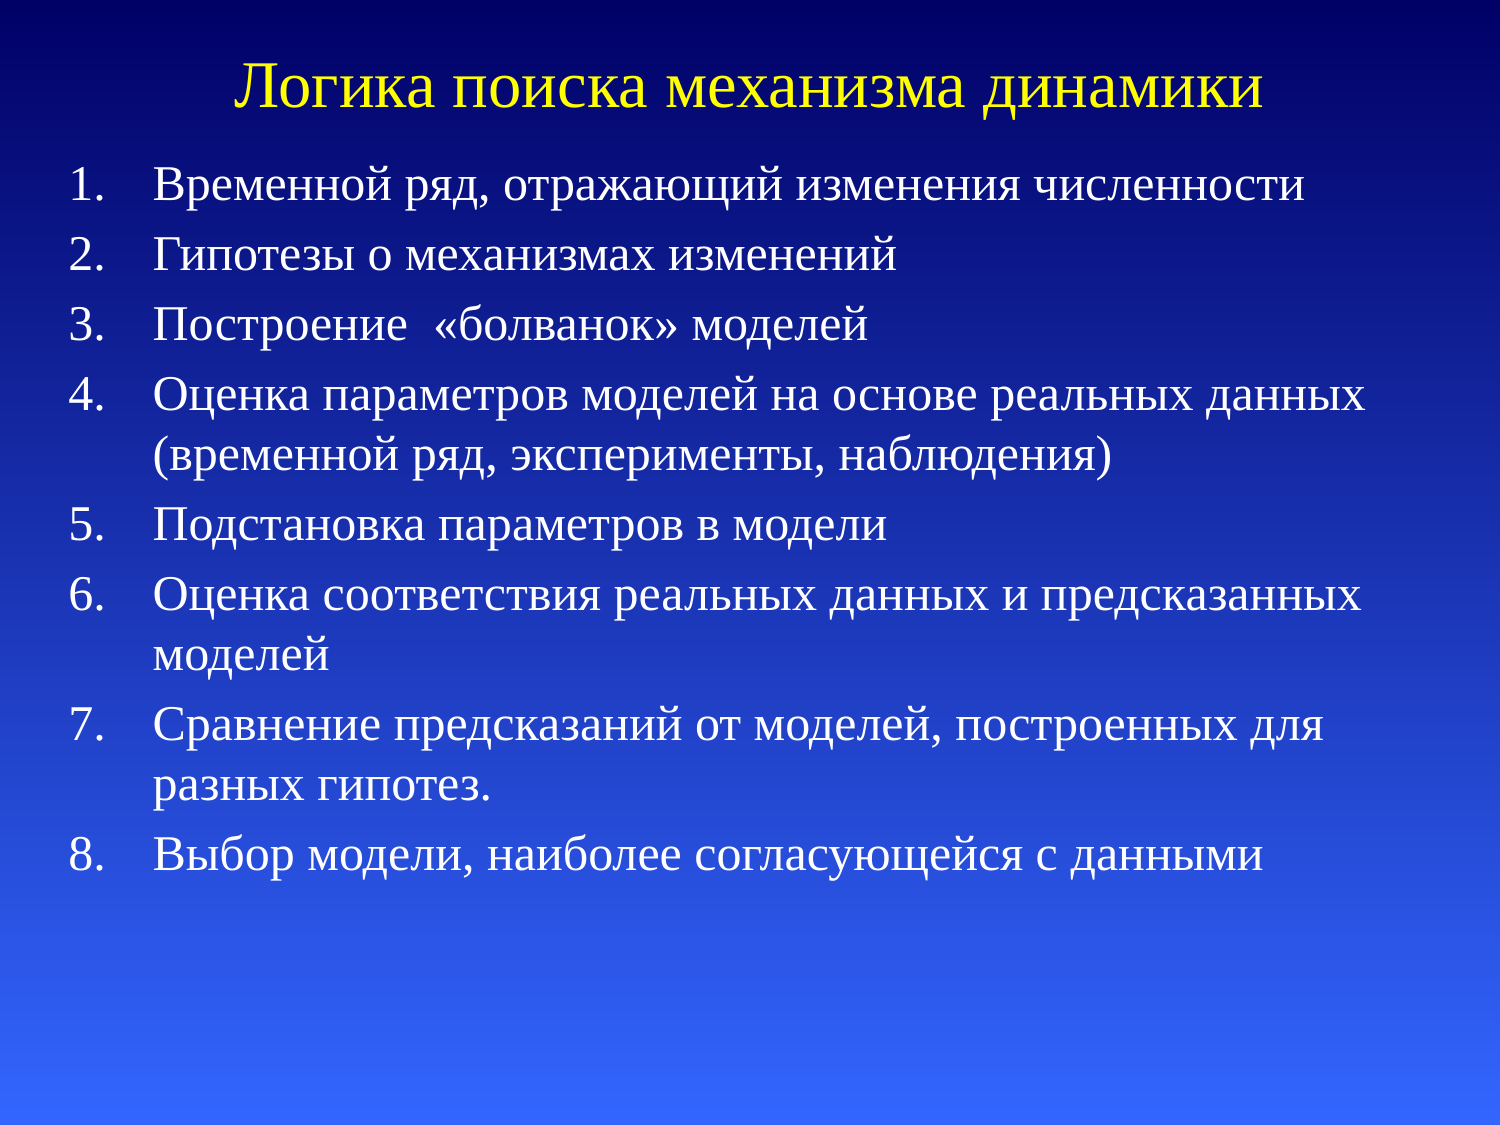

# Логика поиска механизма динамики
Временной ряд, отражающий изменения численности
Гипотезы о механизмах изменений
Построение  «болванок» моделей
Оценка параметров моделей на основе реальных данных (временной ряд, эксперименты, наблюдения)
Подстановка параметров в модели
Оценка соответствия реальных данных и предсказанных моделей
Сравнение предсказаний от моделей, построенных для разных гипотез.
Выбор модели, наиболее согласующейся с данными